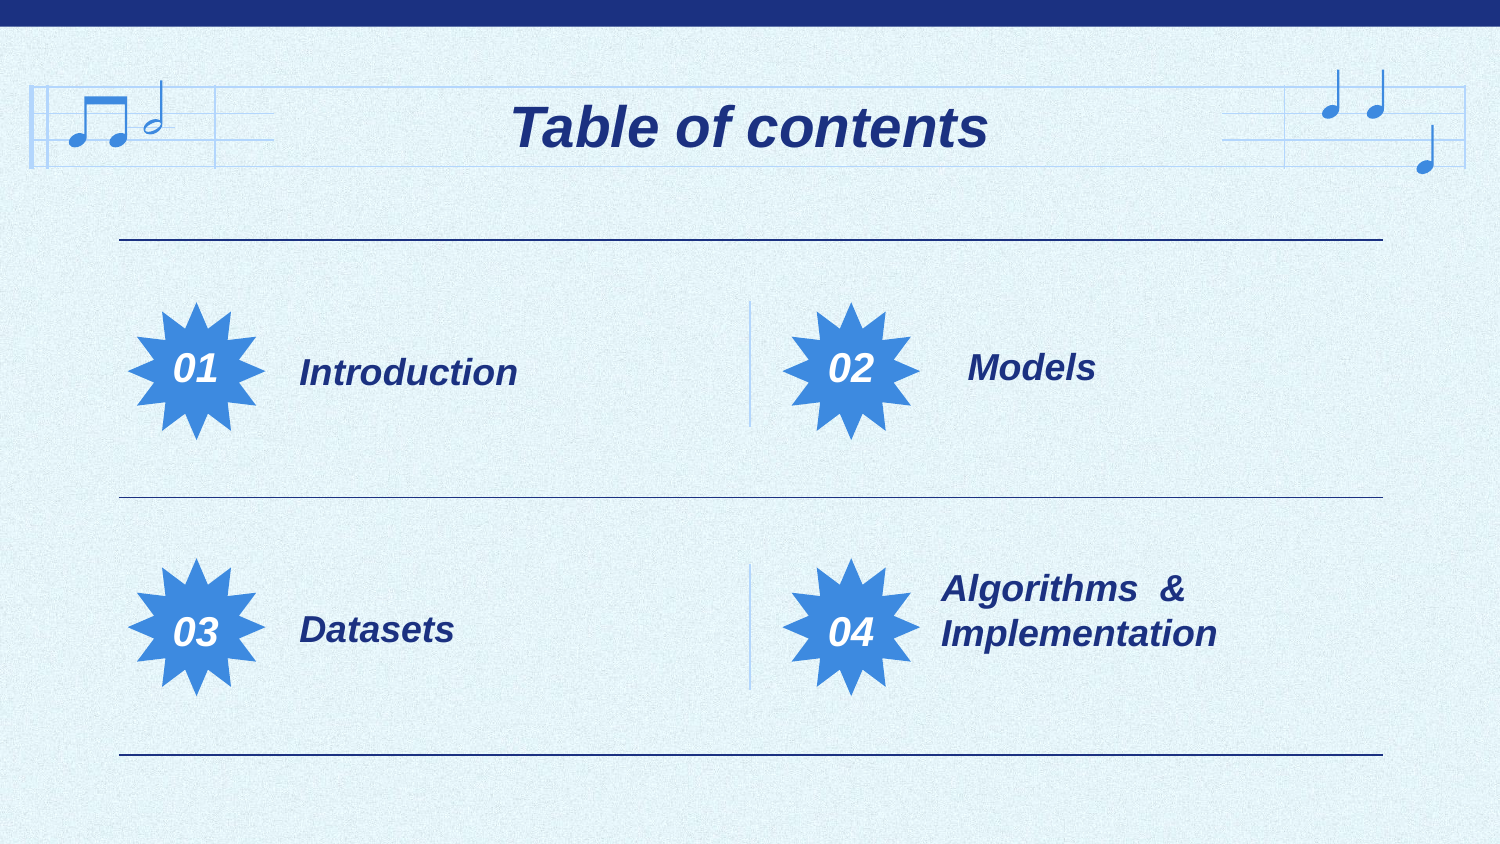

Table of contents

# 01
02
Models
Introduction

03
04
Datasets
Algorithms  & Implementation